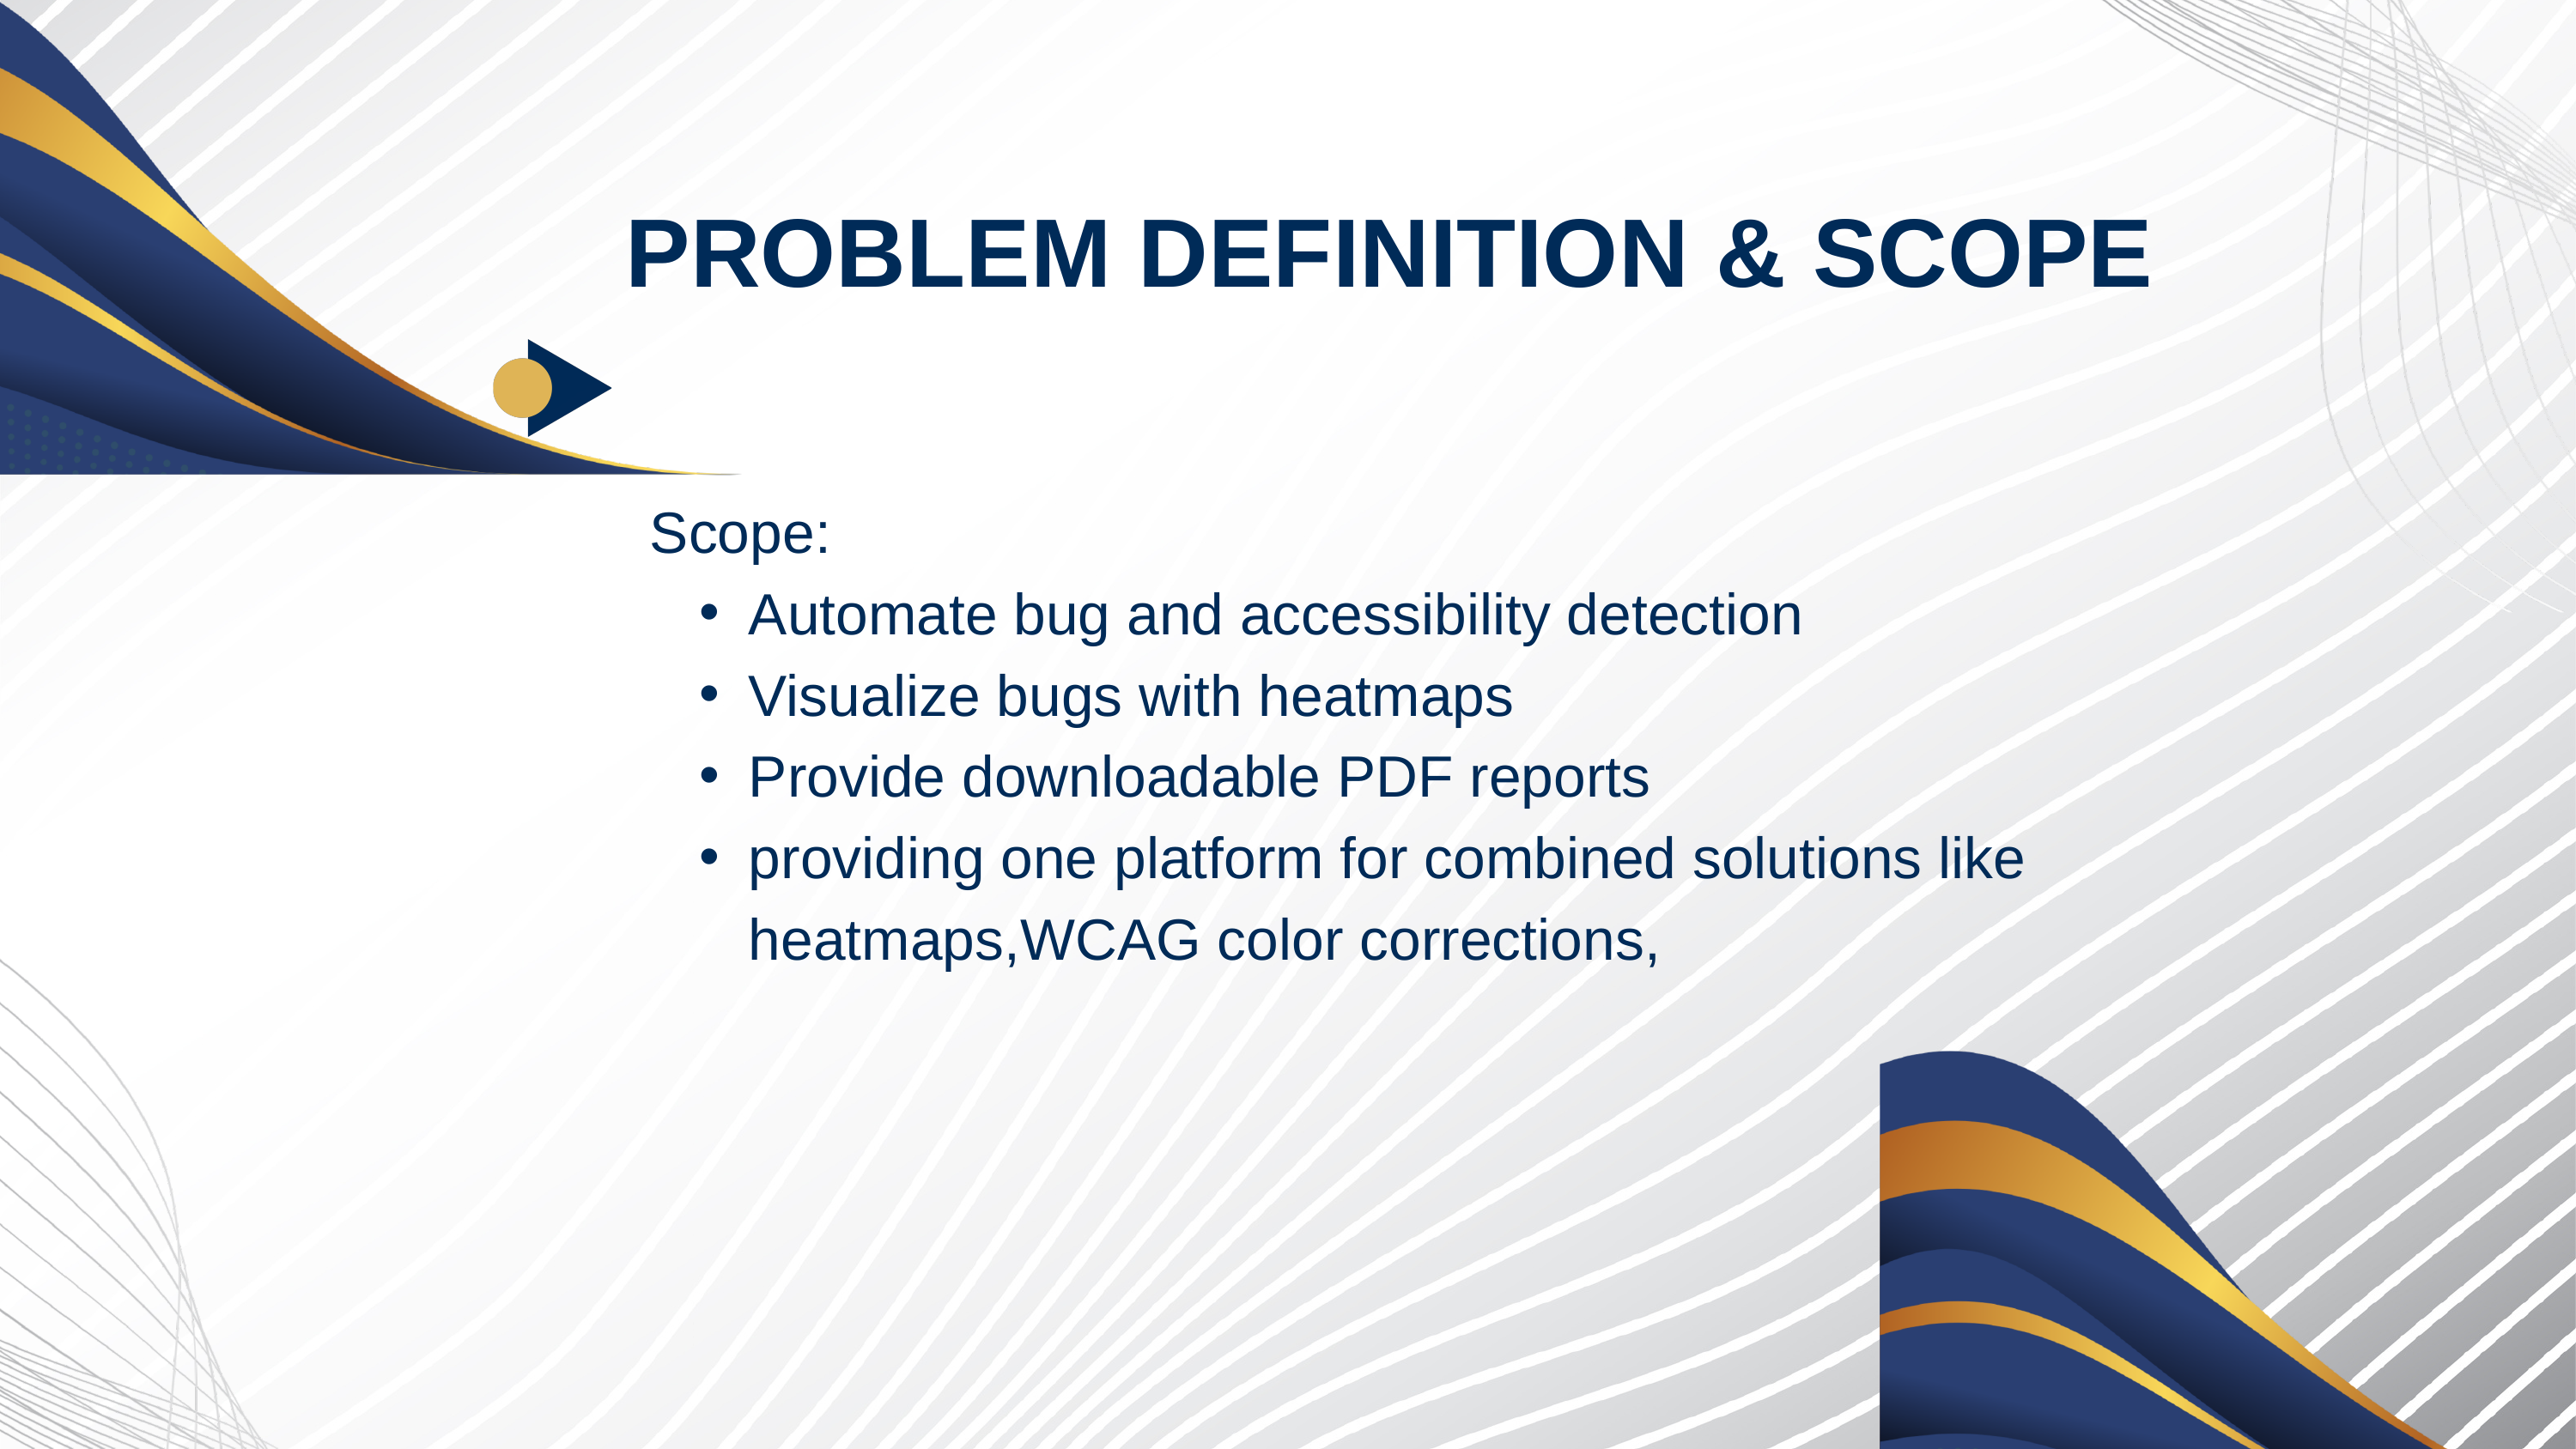

PROBLEM DEFINITION & SCOPE

Scope:
Automate bug and accessibility detection
Visualize bugs with heatmaps
Provide downloadable PDF reports
providing one platform for combined solutions like heatmaps,WCAG color corrections,